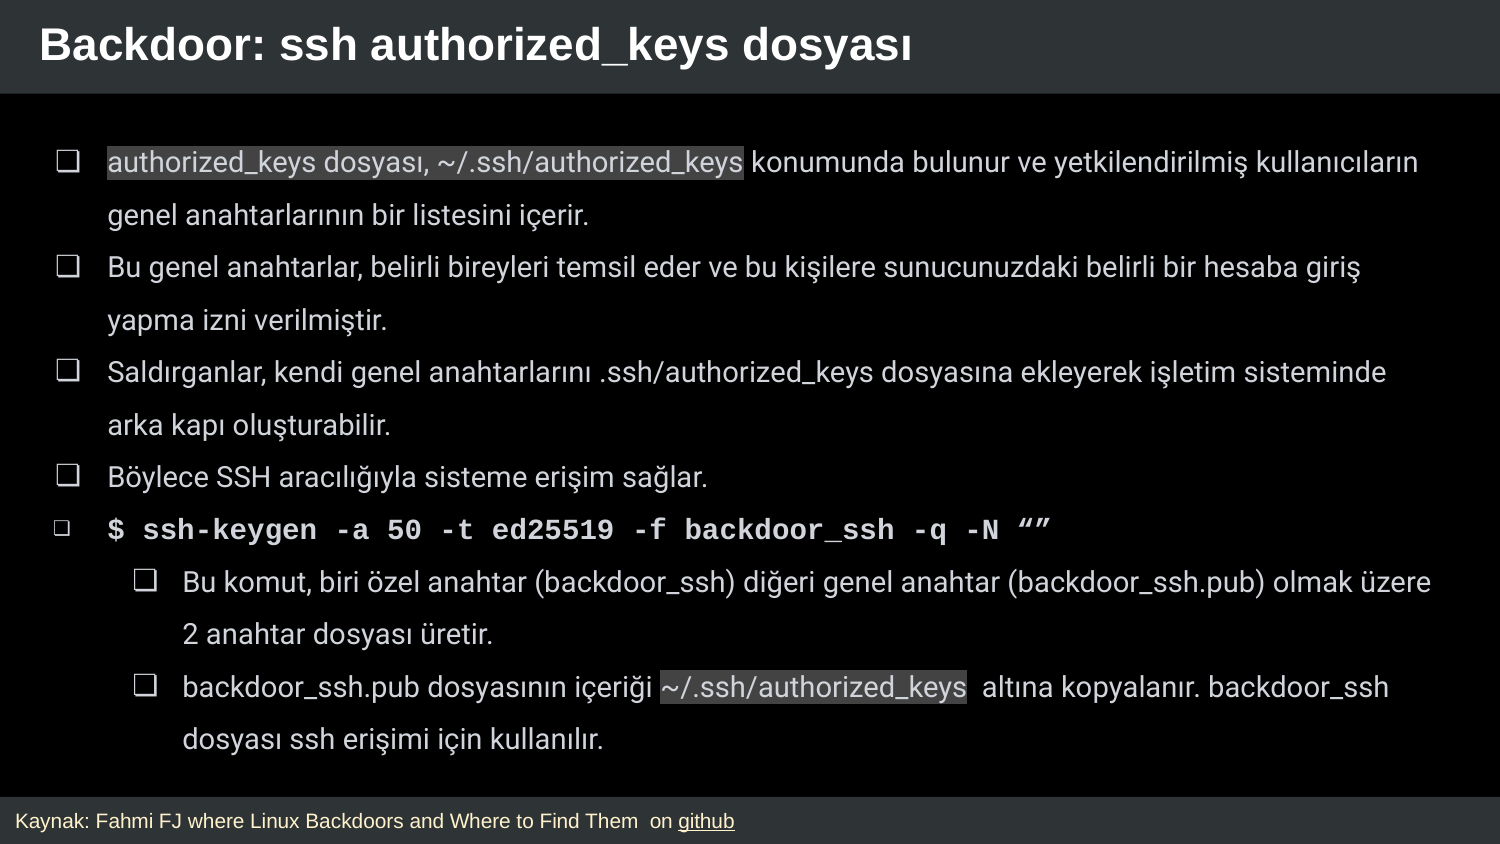

# Backdoor: ssh authorized_keys dosyası
authorized_keys dosyası, ~/.ssh/authorized_keys konumunda bulunur ve yetkilendirilmiş kullanıcıların genel anahtarlarının bir listesini içerir.
Bu genel anahtarlar, belirli bireyleri temsil eder ve bu kişilere sunucunuzdaki belirli bir hesaba giriş yapma izni verilmiştir.
Saldırganlar, kendi genel anahtarlarını .ssh/authorized_keys dosyasına ekleyerek işletim sisteminde arka kapı oluşturabilir.
Böylece SSH aracılığıyla sisteme erişim sağlar.
$ ssh-keygen -a 50 -t ed25519 -f backdoor_ssh -q -N “”
Bu komut, biri özel anahtar (backdoor_ssh) diğeri genel anahtar (backdoor_ssh.pub) olmak üzere 2 anahtar dosyası üretir.
backdoor_ssh.pub dosyasının içeriği ~/.ssh/authorized_keys  altına kopyalanır. backdoor_ssh dosyası ssh erişimi için kullanılır.
Kaynak: Fahmi FJ where Linux Backdoors and Where to Find Them  on github